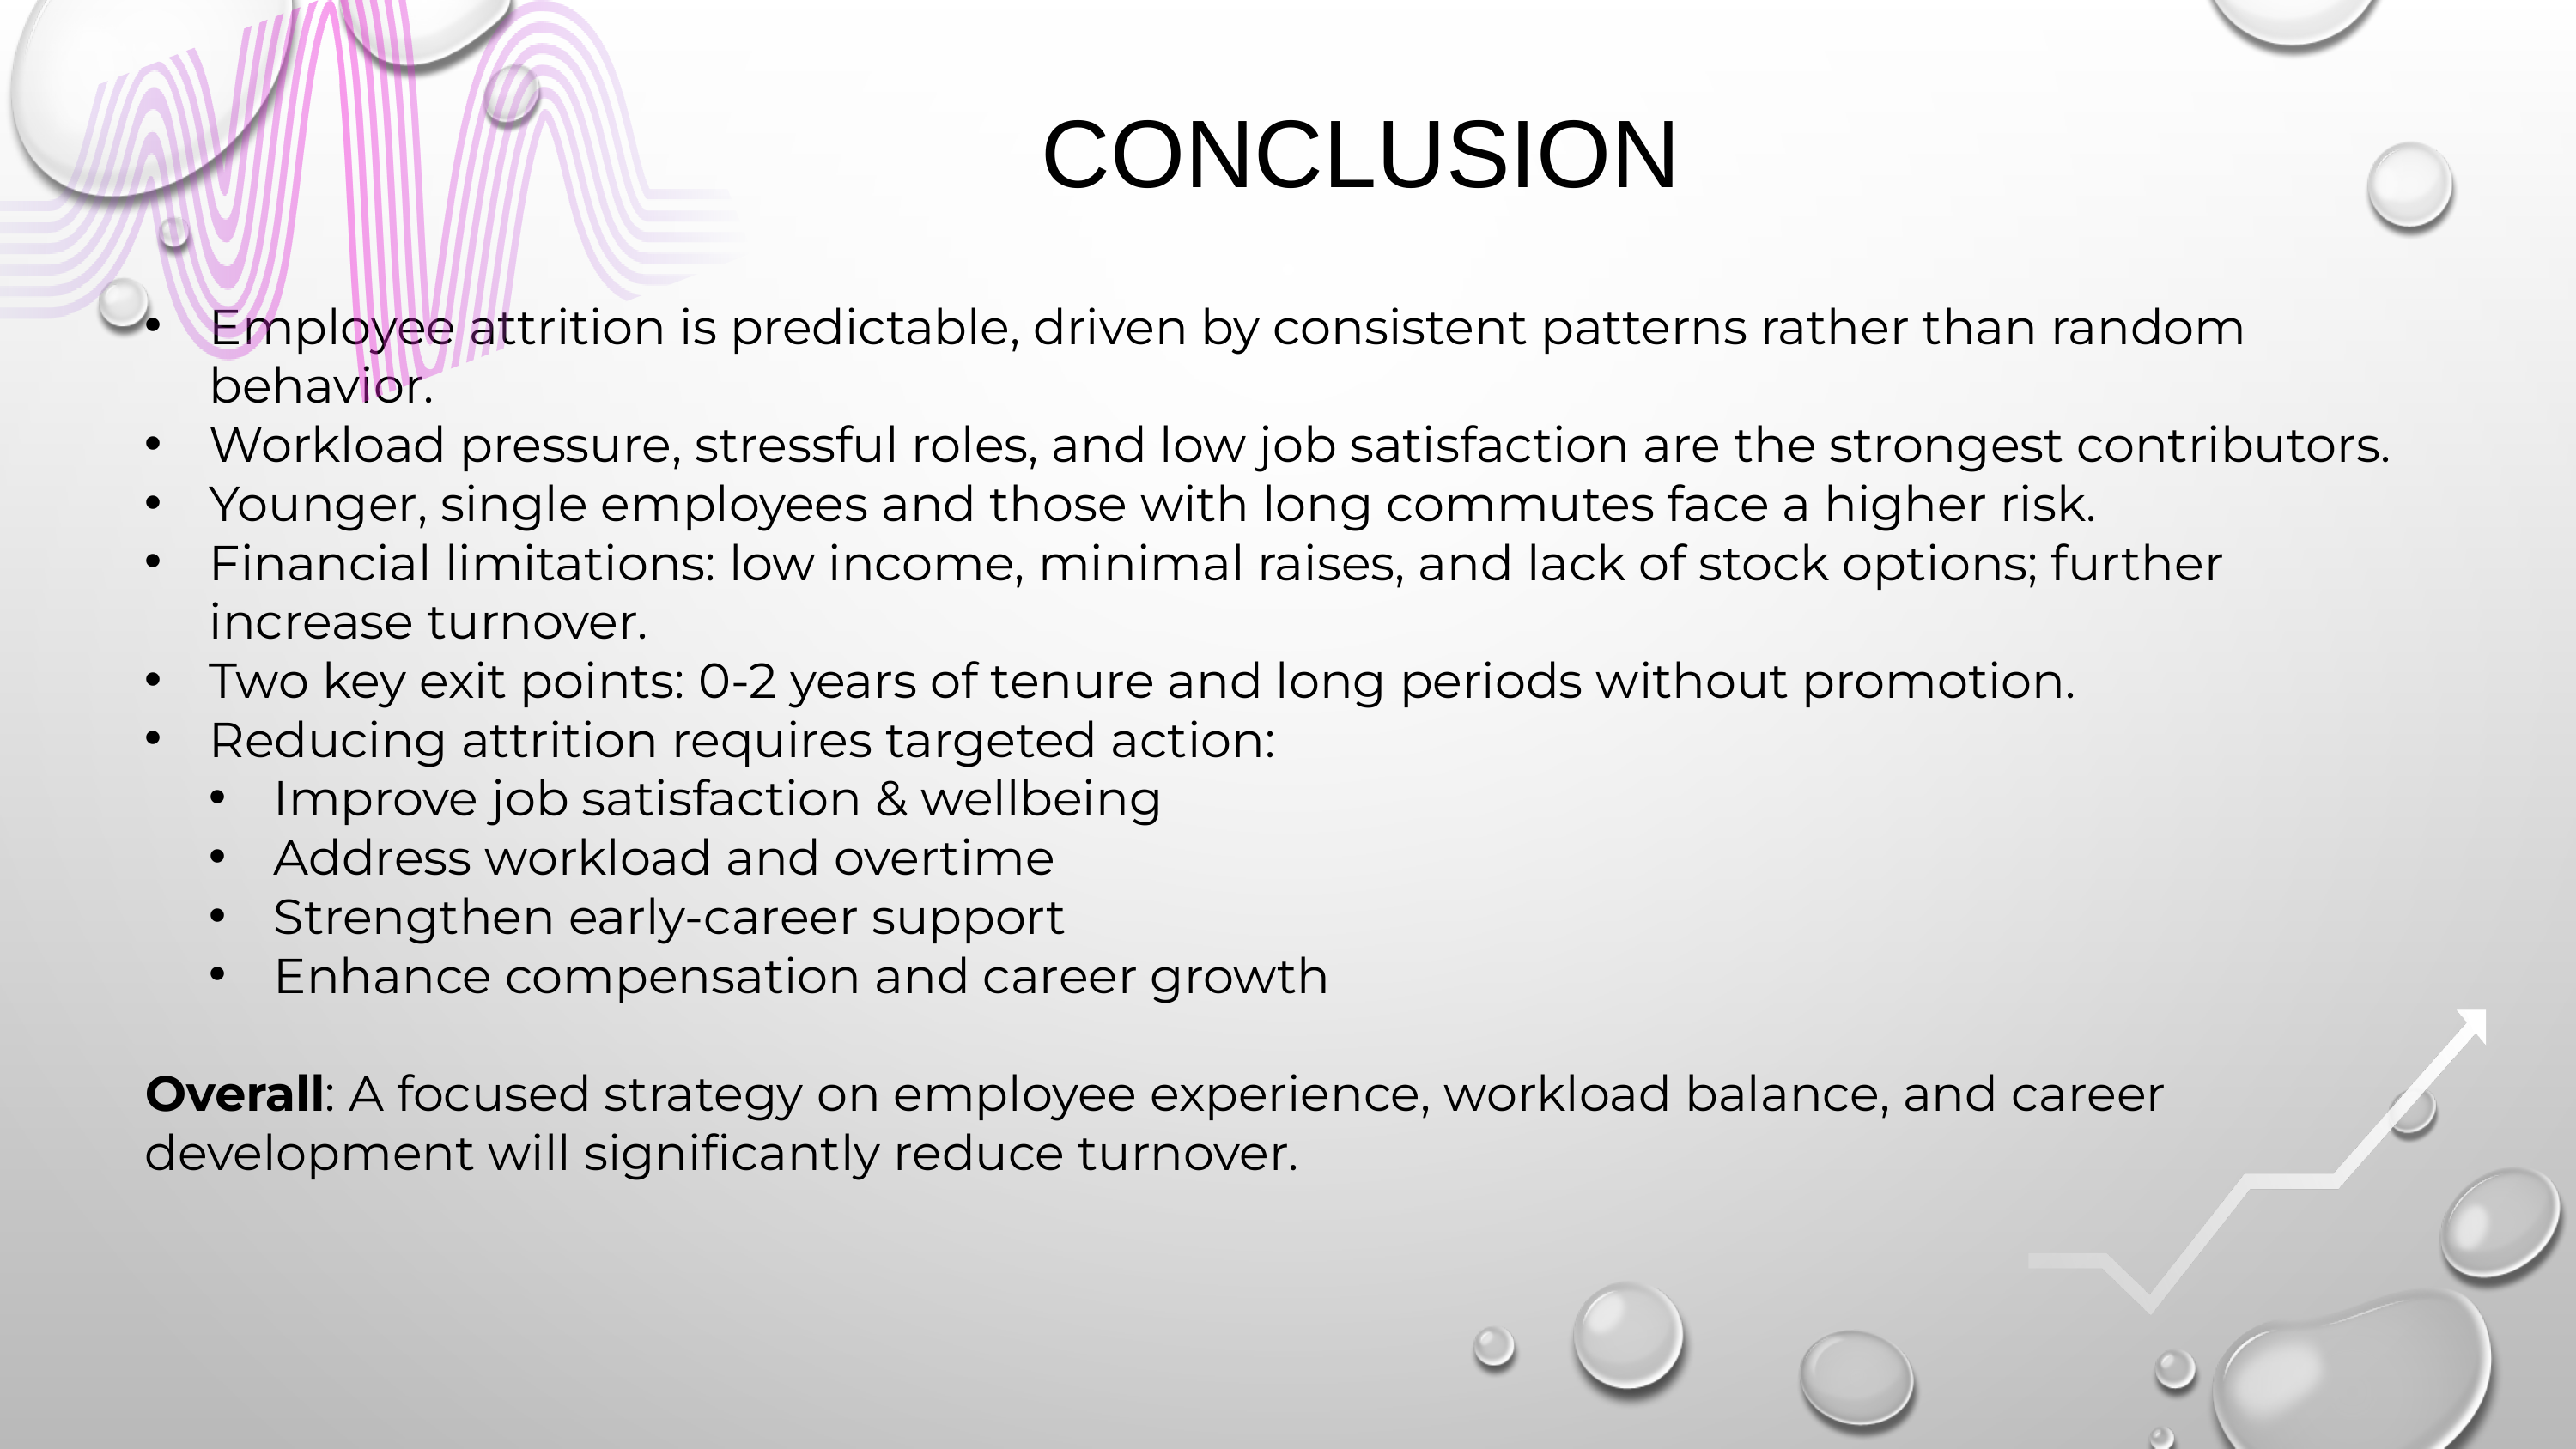

CONCLUSION
Employee attrition is predictable, driven by consistent patterns rather than random behavior.
Workload pressure, stressful roles, and low job satisfaction are the strongest contributors.
Younger, single employees and those with long commutes face a higher risk.
Financial limitations: low income, minimal raises, and lack of stock options; further increase turnover.
Two key exit points: 0-2 years of tenure and long periods without promotion.
Reducing attrition requires targeted action:
Improve job satisfaction & wellbeing
Address workload and overtime
Strengthen early-career support
Enhance compensation and career growth

Overall: A focused strategy on employee experience, workload balance, and career development will significantly reduce turnover.